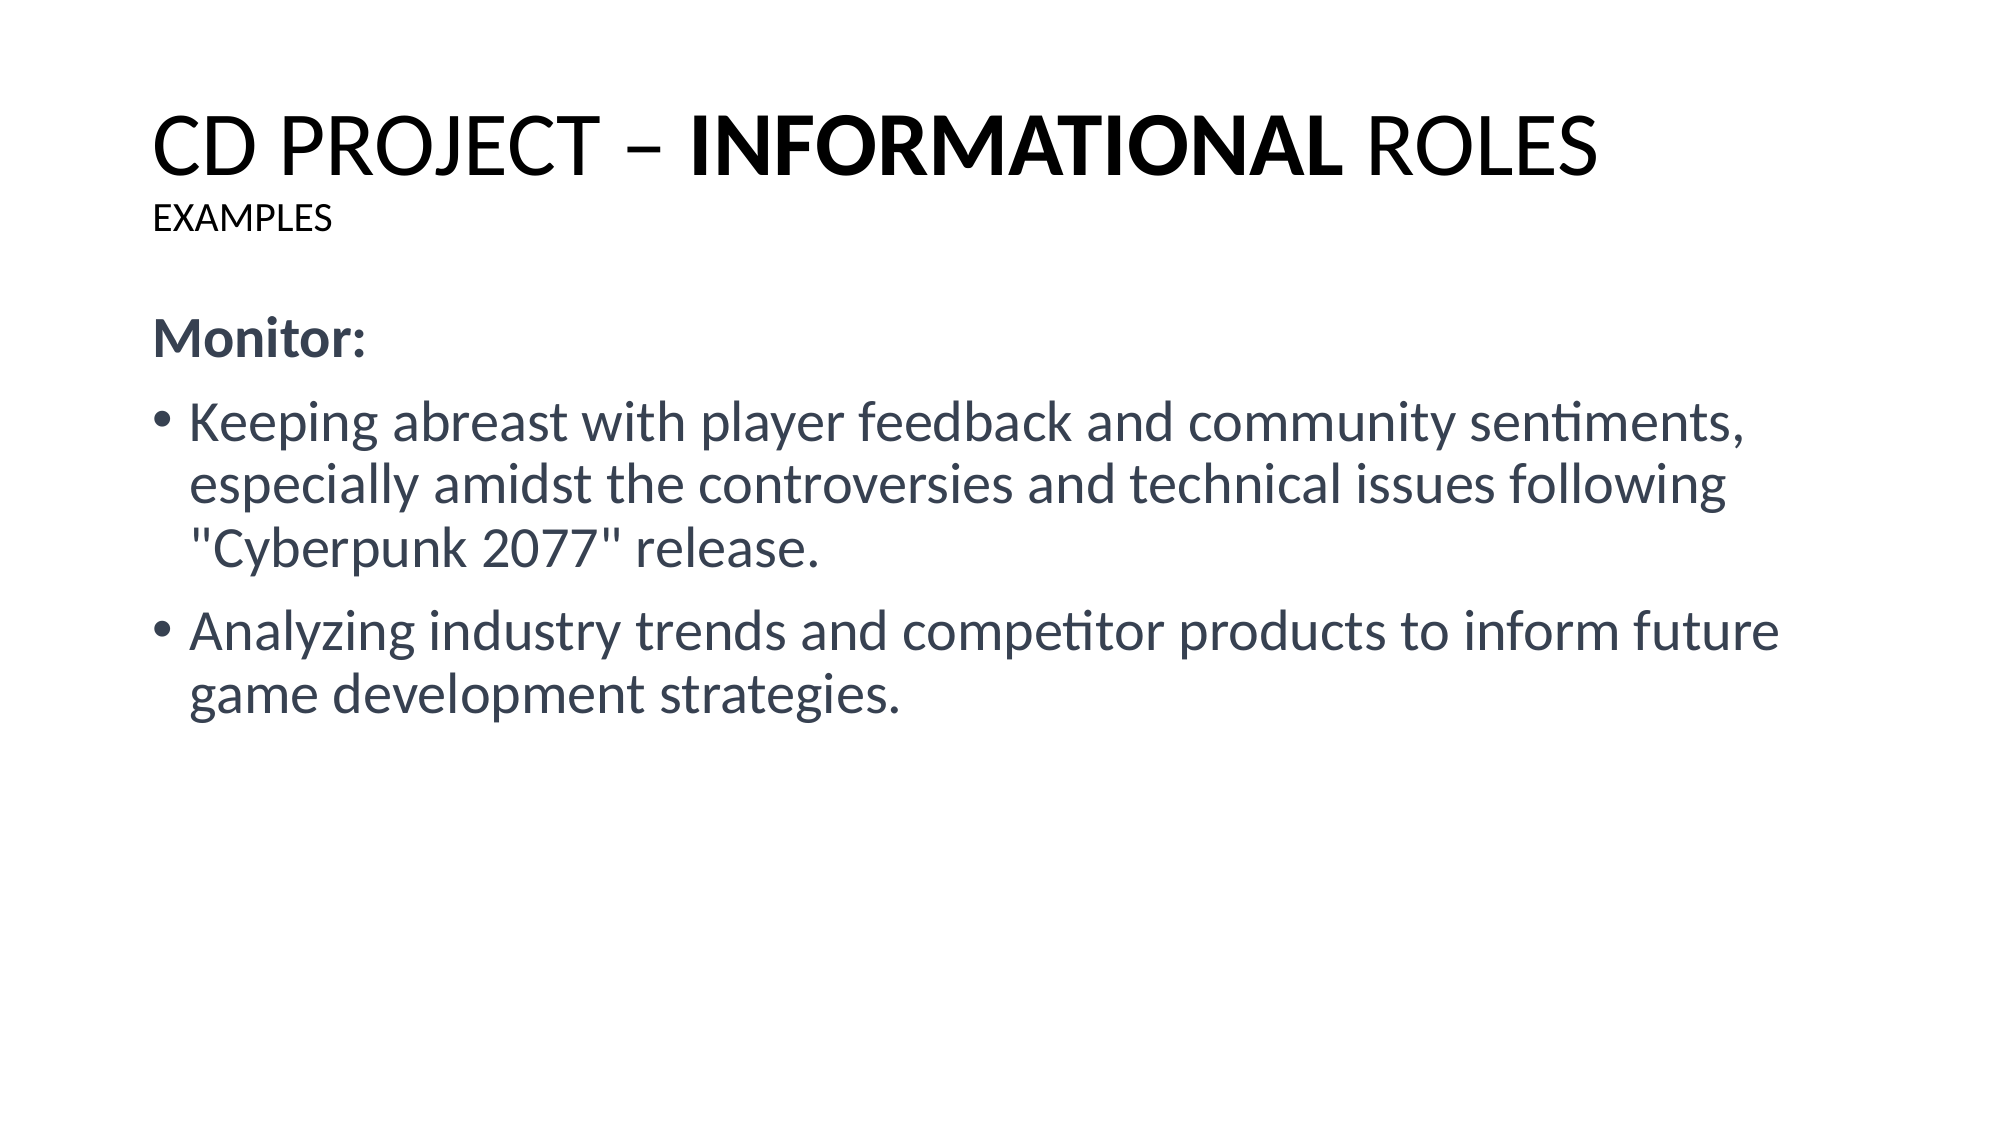

# CD PROJECT – INFORMATIONAL ROLES EXAMPLES
Monitor:
Keeping abreast with player feedback and community sentiments, especially amidst the controversies and technical issues following "Cyberpunk 2077" release.
Analyzing industry trends and competitor products to inform future game development strategies.